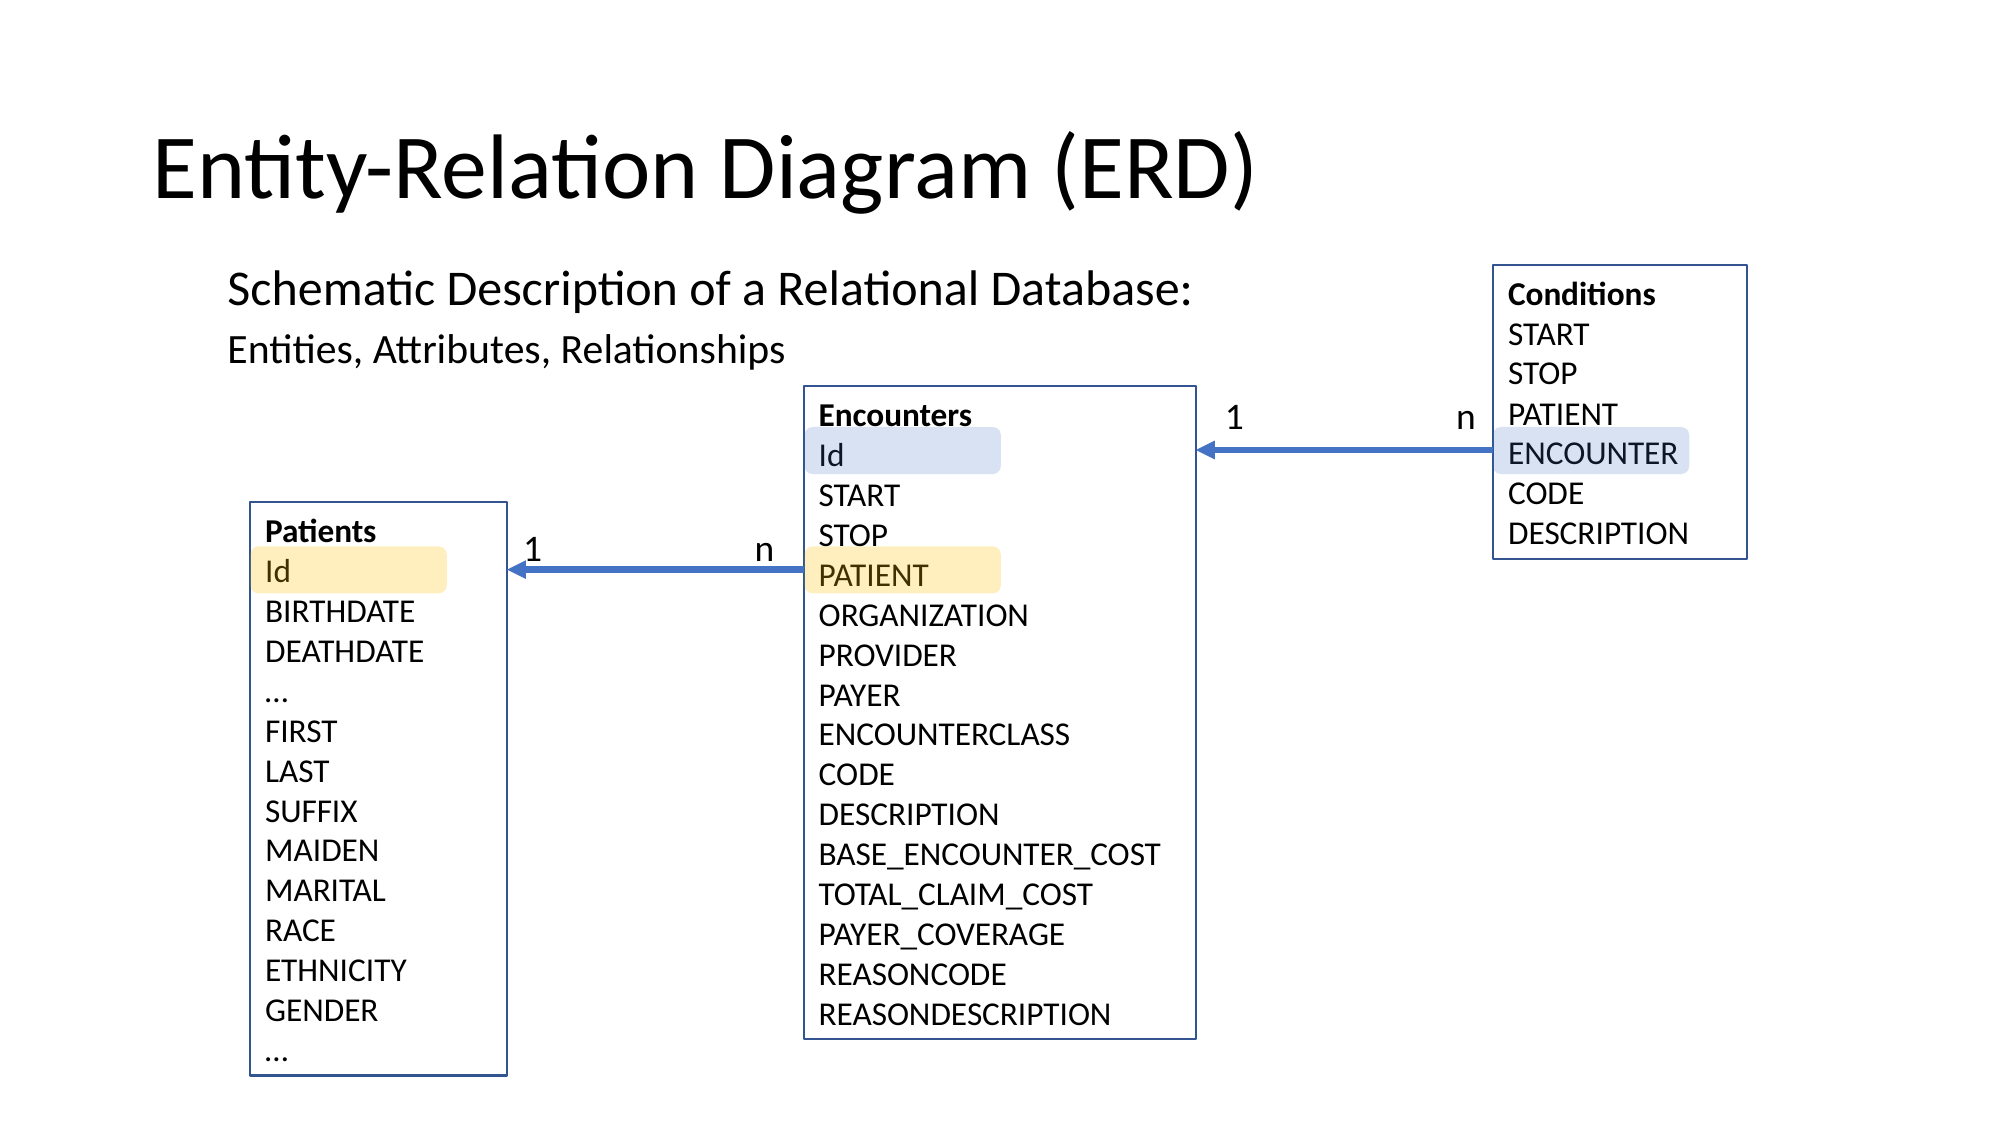

# Entity-Relation Diagram (ERD)
Schematic Description of a Relational Database:
Entities, Attributes, Relationships
Conditions
START
STOP
PATIENT
ENCOUNTER
CODE
DESCRIPTION
1                         n
Encounters
Id
START
STOP
PATIENT
ORGANIZATION
PROVIDER
PAYER
ENCOUNTERCLASS
CODE
DESCRIPTION
BASE_ENCOUNTER_COST
TOTAL_CLAIM_COST
PAYER_COVERAGE
REASONCODE
REASONDESCRIPTION

Patients
Id
BIRTHDATE
DEATHDATE
…
FIRST
LAST
SUFFIX
MAIDEN
MARITAL
RACE
ETHNICITY
GENDER
…
1                         n